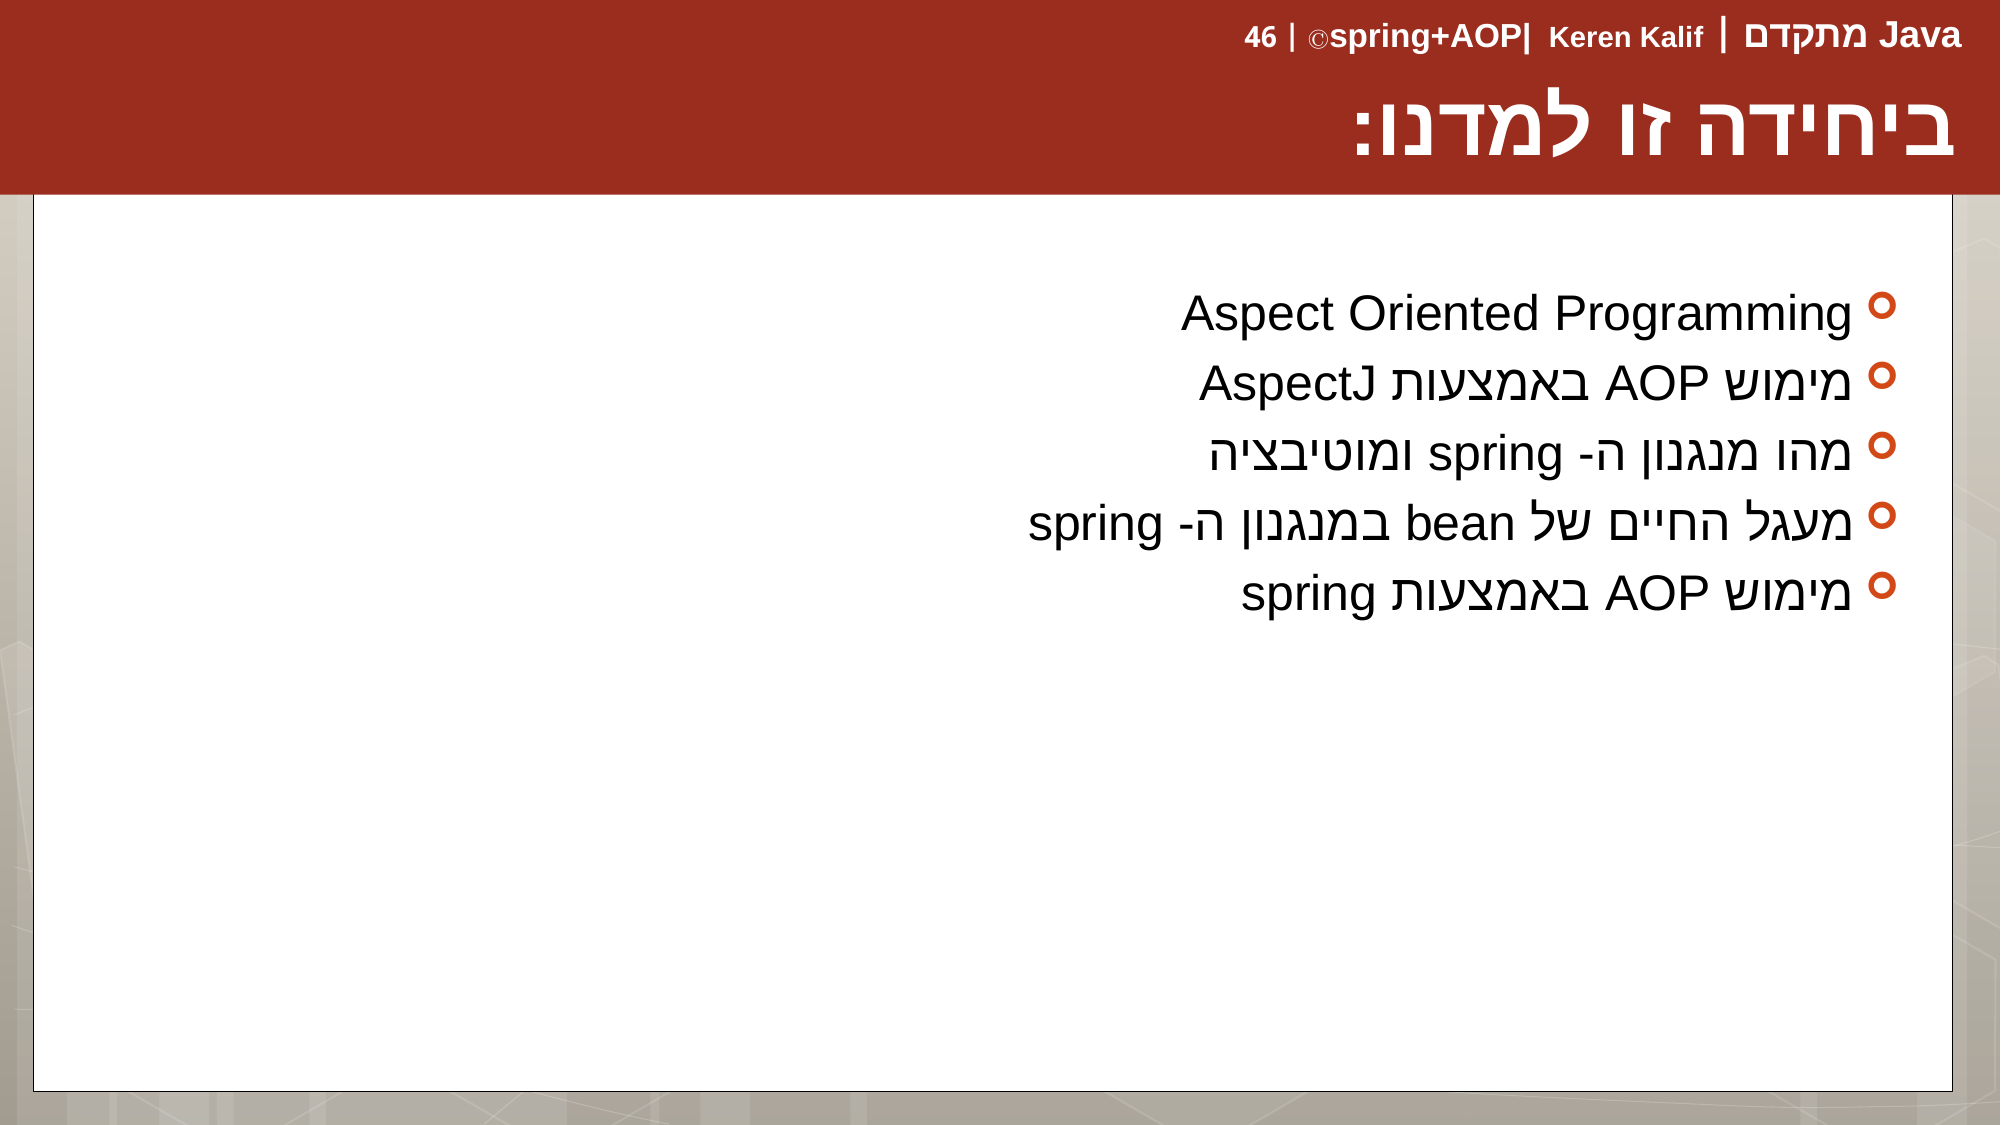

# ביחידה זו למדנו:

Aspect Oriented Programming
מימוש AOP באמצעות AspectJ
מהו מנגנון ה- spring ומוטיבציה
מעגל החיים של bean במנגנון ה- spring
מימוש AOP באמצעות spring